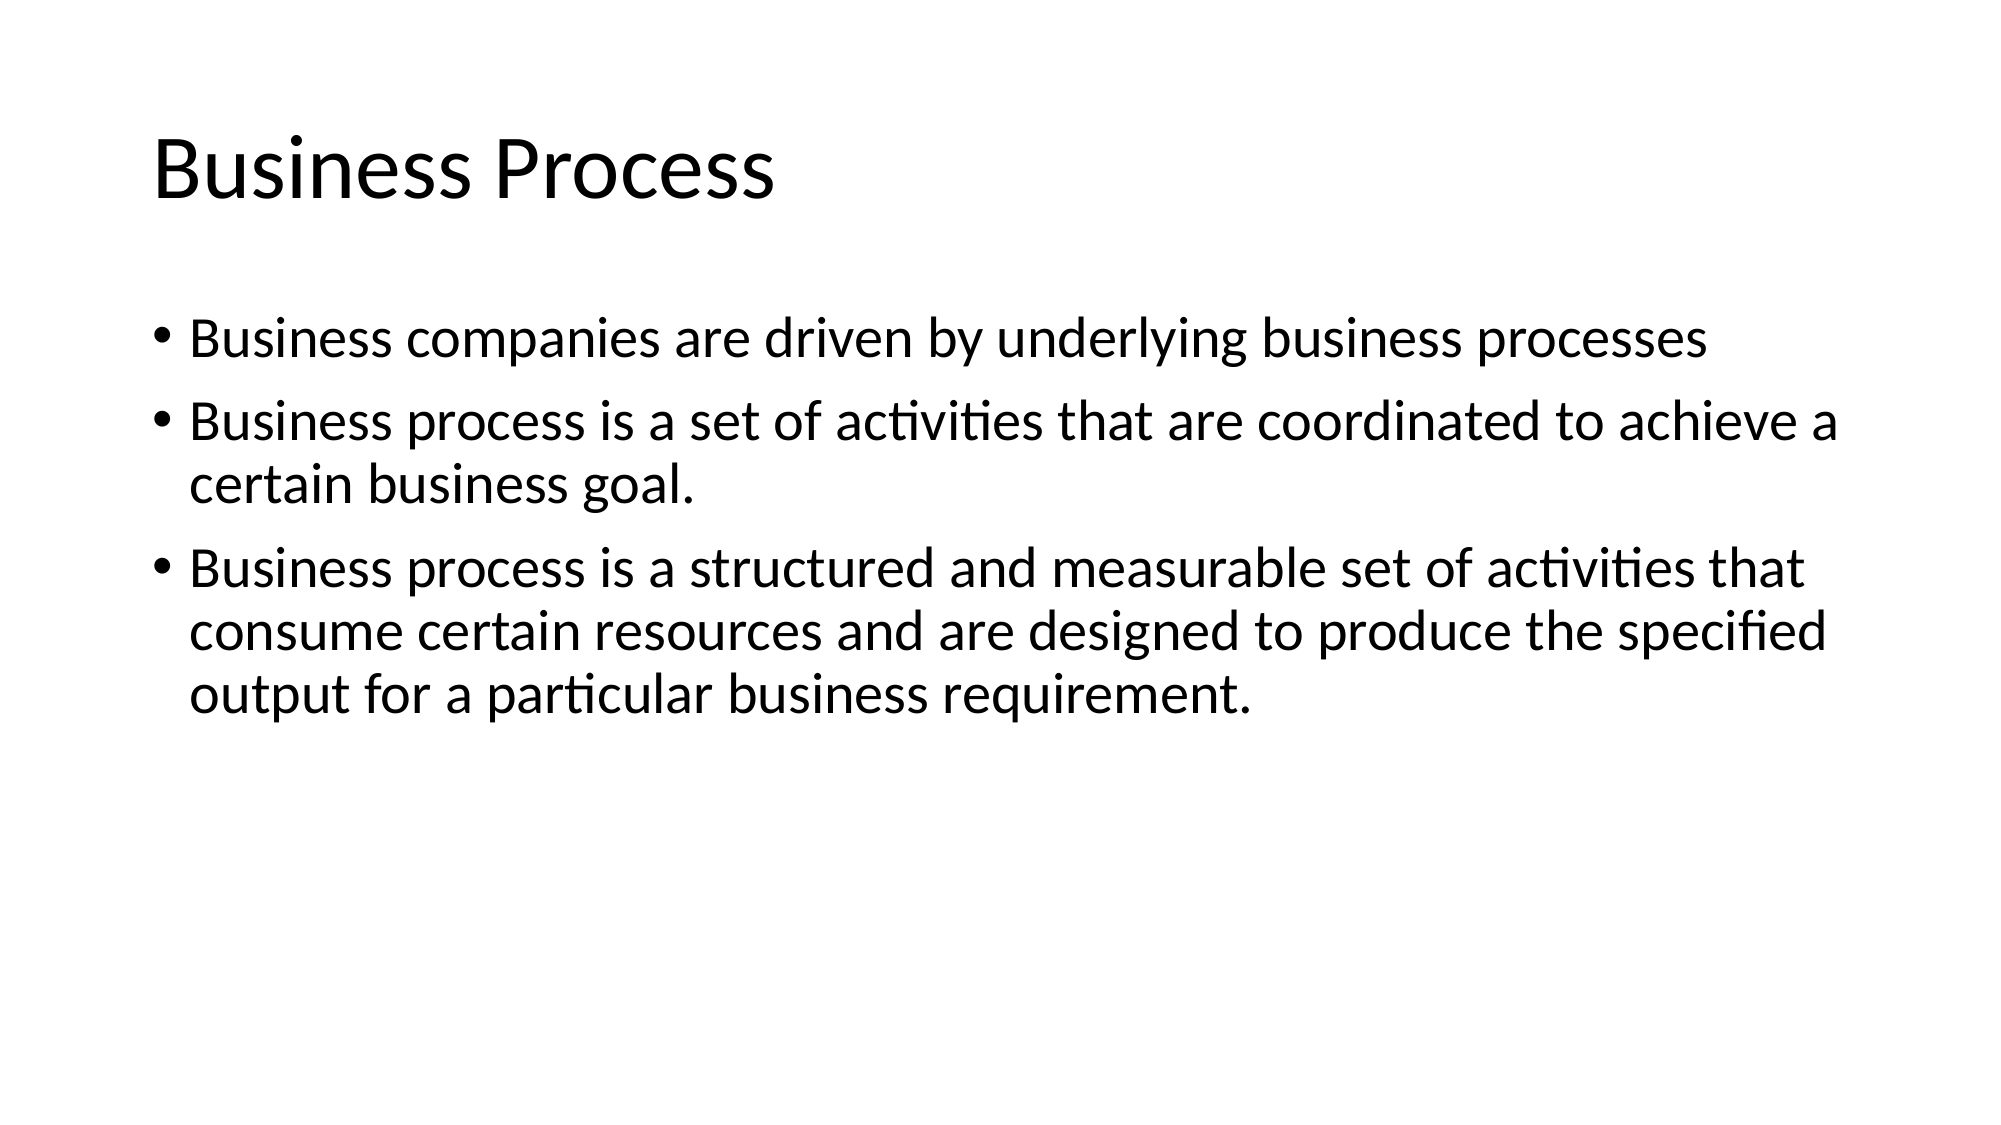

# Business Process
Business companies are driven by underlying business processes
Business process is a set of activities that are coordinated to achieve a certain business goal.
Business process is a structured and measurable set of activities that consume certain resources and are designed to produce the specified output for a particular business requirement.